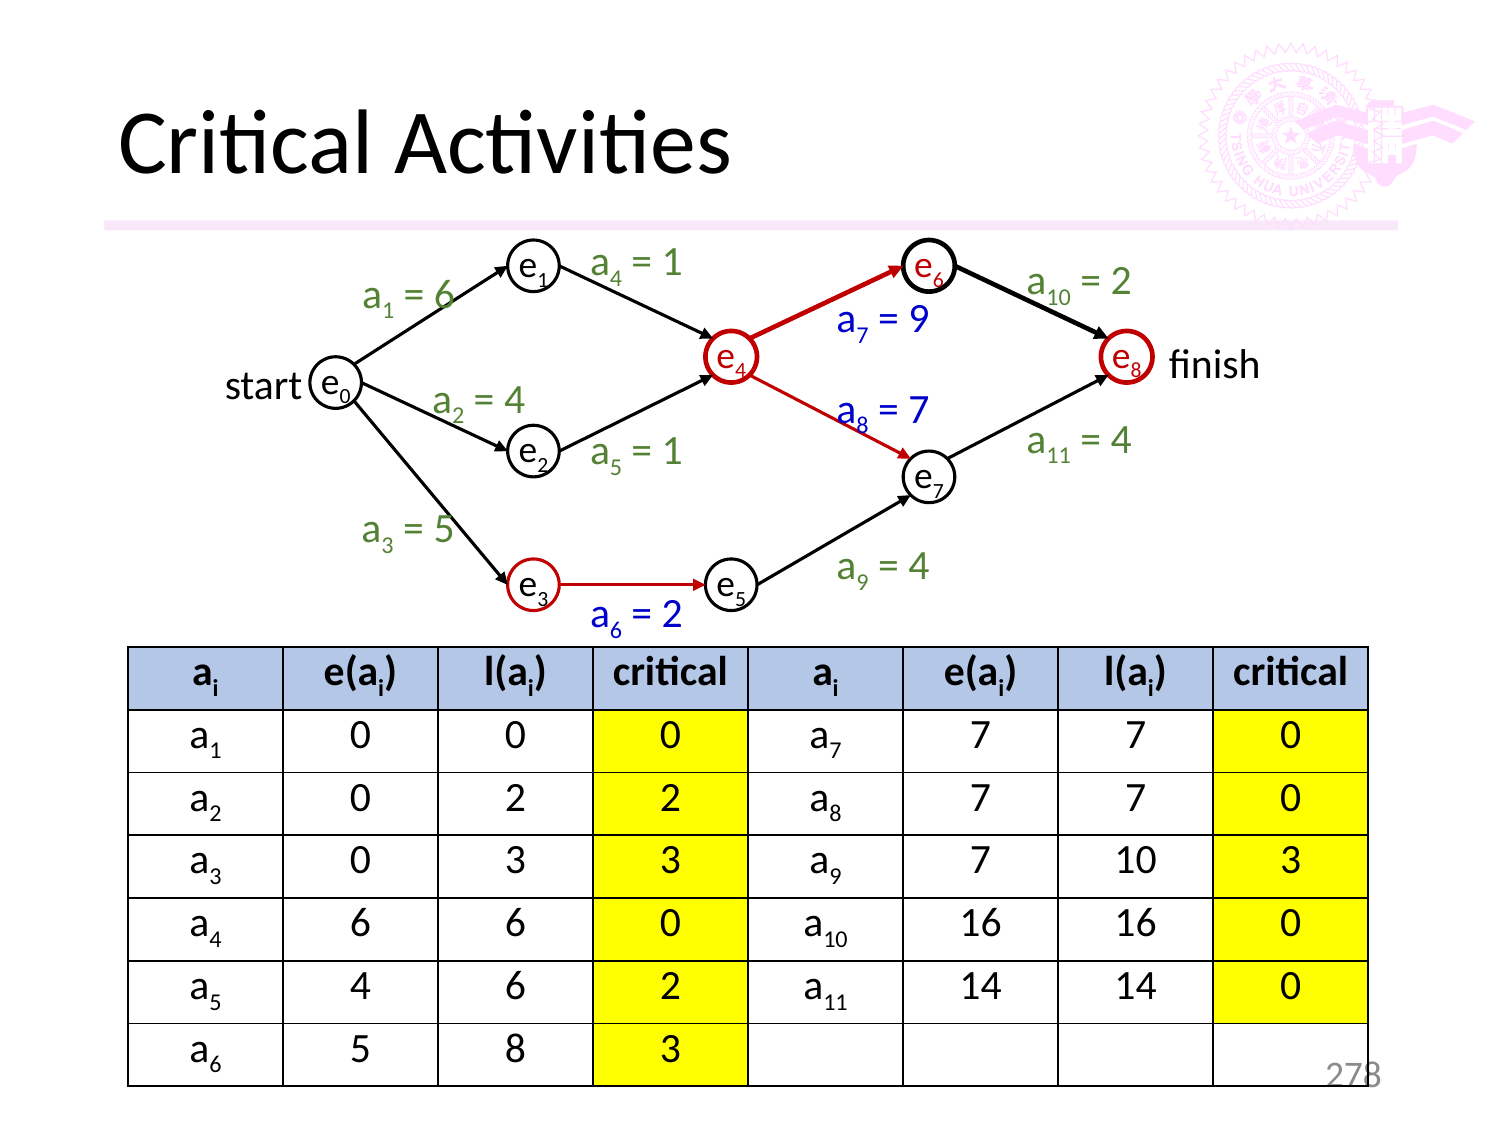

# Critical Activities
a4 = 1
e1
e2
e3
e6
e7
a10 = 2
a1 = 6
a7 = 9
finish
e4
e5
e8
start
e0
a2 = 4
a8 = 7
a11 = 4
a5 = 1
a3 = 5
a9 = 4
a6 = 2
| ai | e(ai) | l(ai) | critical | ai | e(ai) | l(ai) | critical |
| --- | --- | --- | --- | --- | --- | --- | --- |
| a1 | 0 | 0 | 0 | a7 | 7 | 7 | 0 |
| a2 | 0 | 2 | 2 | a8 | 7 | 7 | 0 |
| a3 | 0 | 3 | 3 | a9 | 7 | 10 | 3 |
| a4 | 6 | 6 | 0 | a10 | 16 | 16 | 0 |
| a5 | 4 | 6 | 2 | a11 | 14 | 14 | 0 |
| a6 | 5 | 8 | 3 |  |  |  |  |
278